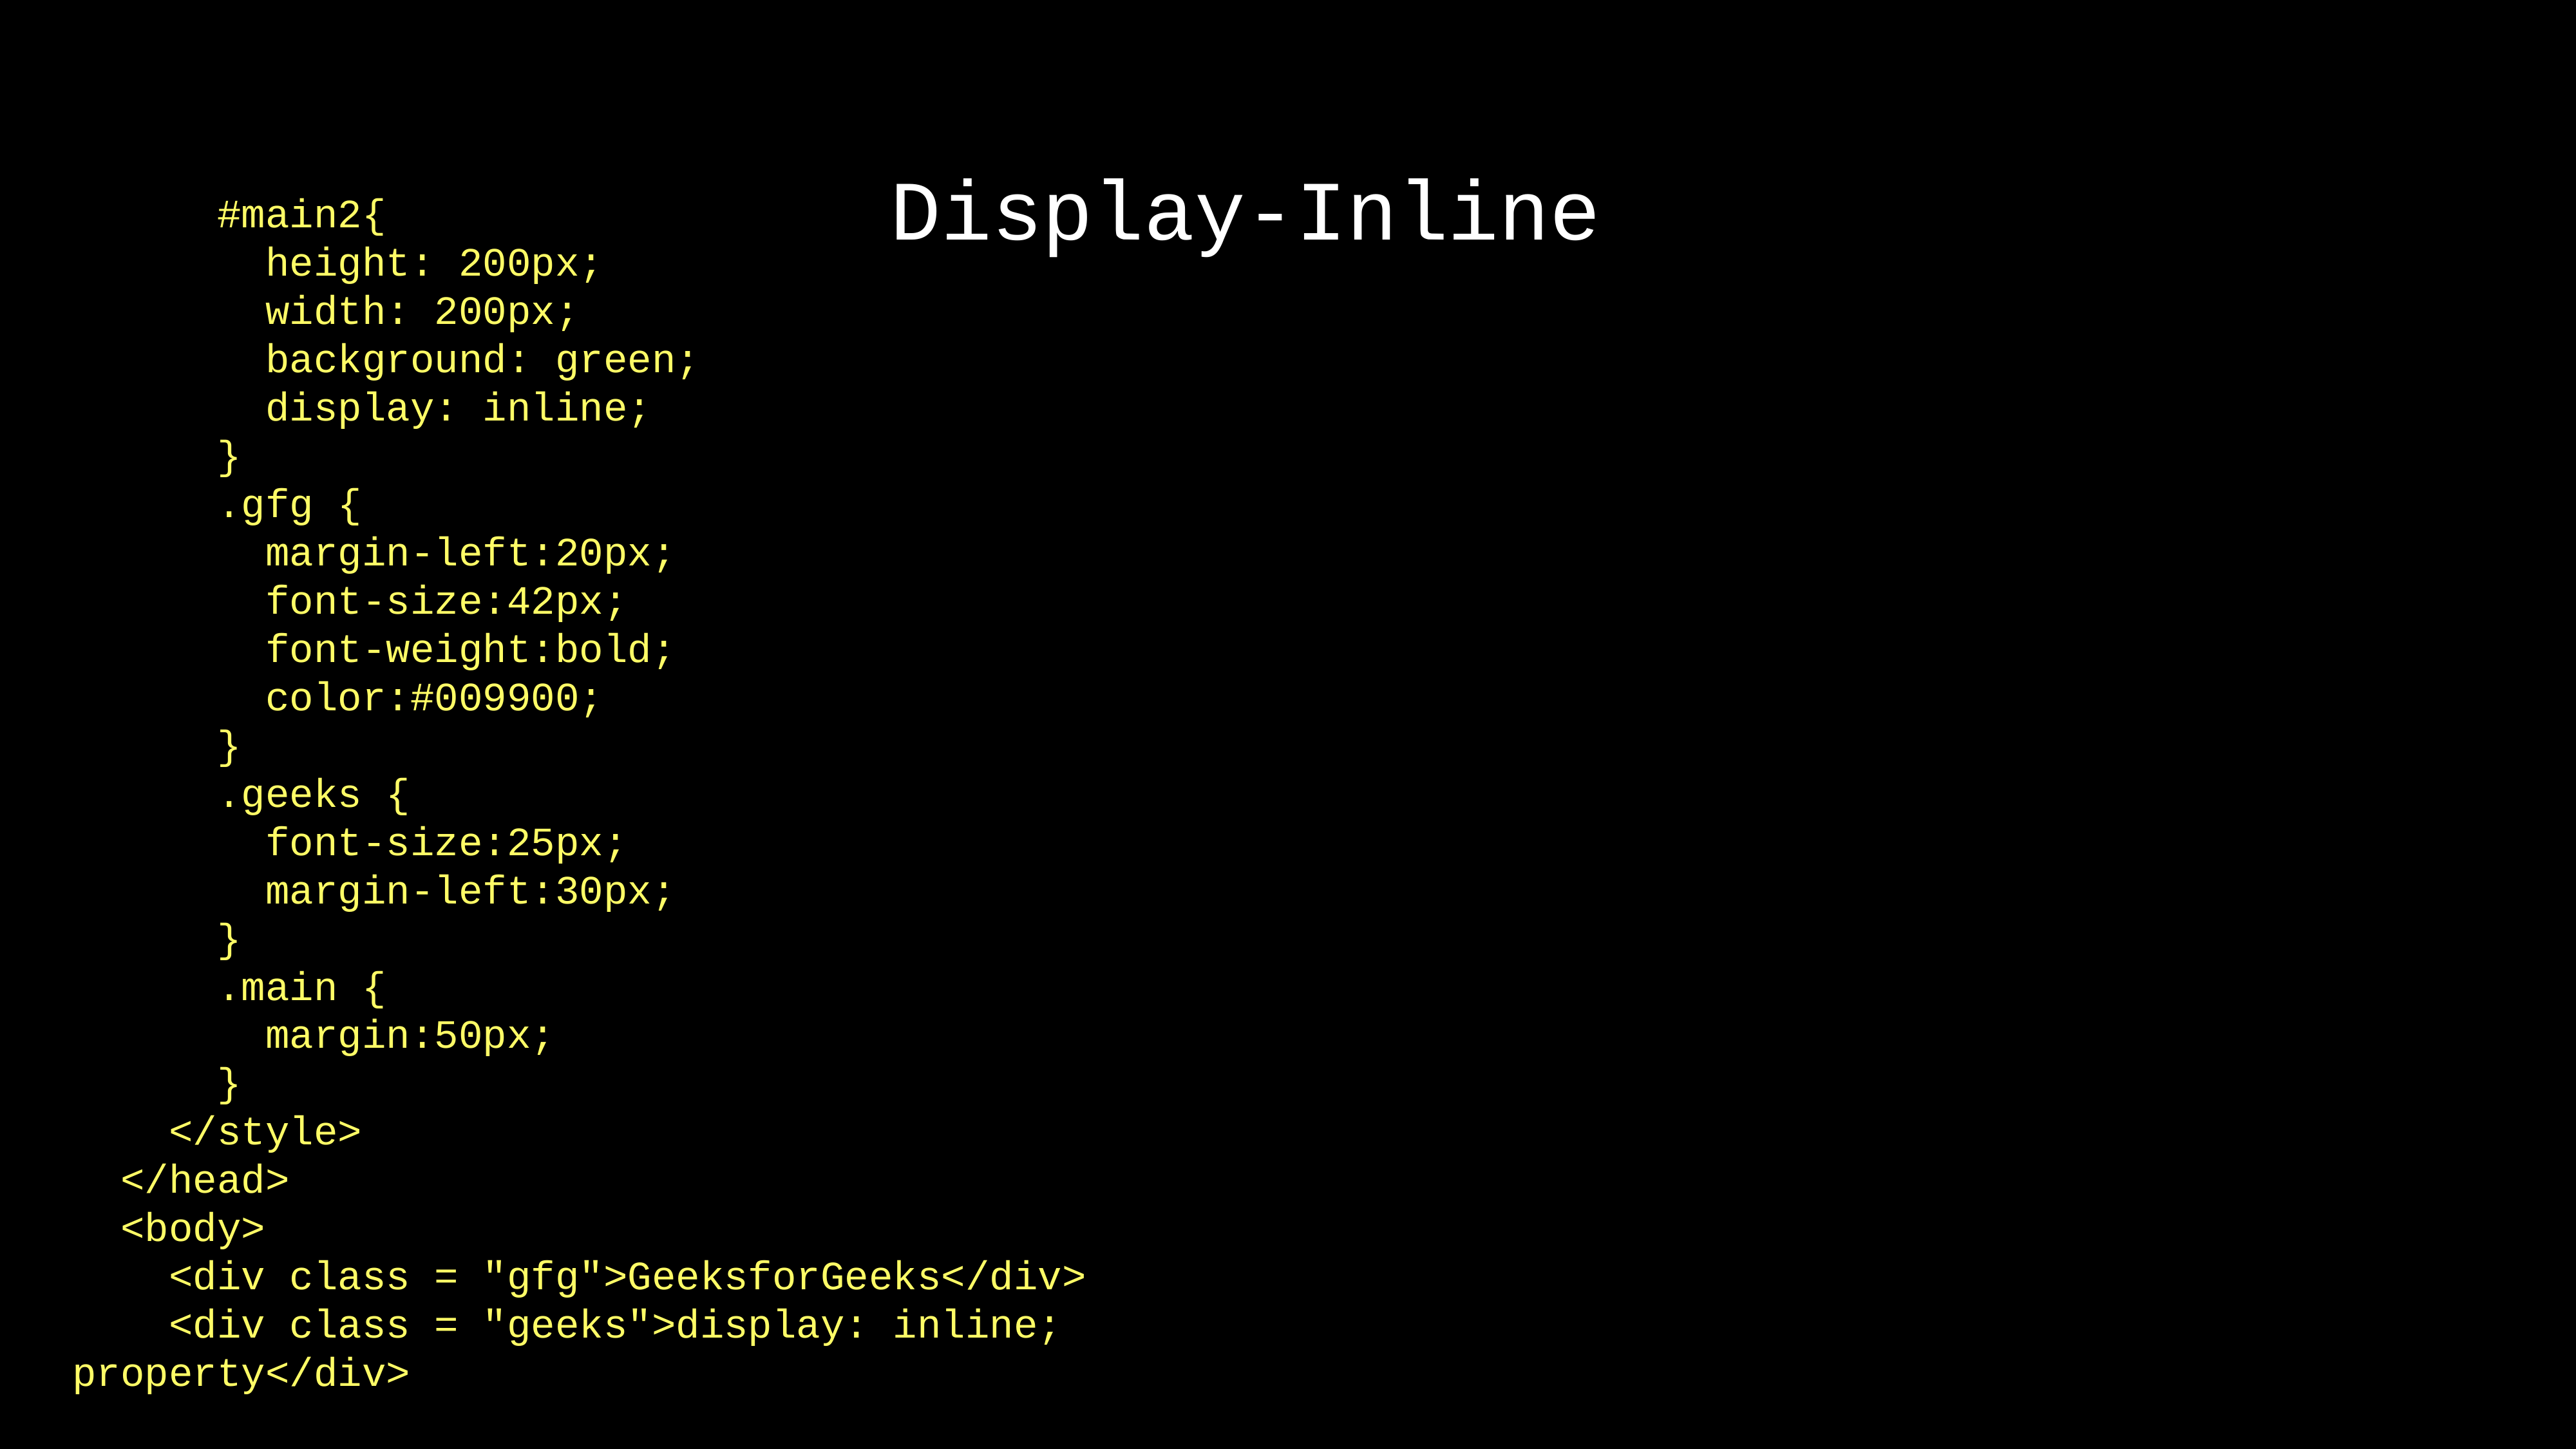

Display-Inline

      #main2{
        height: 200px;
        width: 200px;
        background: green;
        display: inline;
      }
      .gfg {
        margin-left:20px;
        font-size:42px;
        font-weight:bold;
        color:#009900;
      }
      .geeks {
        font-size:25px;
        margin-left:30px;
      }
      .main {
        margin:50px;
      }
    </style>
  </head>
  <body>
    <div class = "gfg">GeeksforGeeks</div>
    <div class = "geeks">display: inline; property</div>